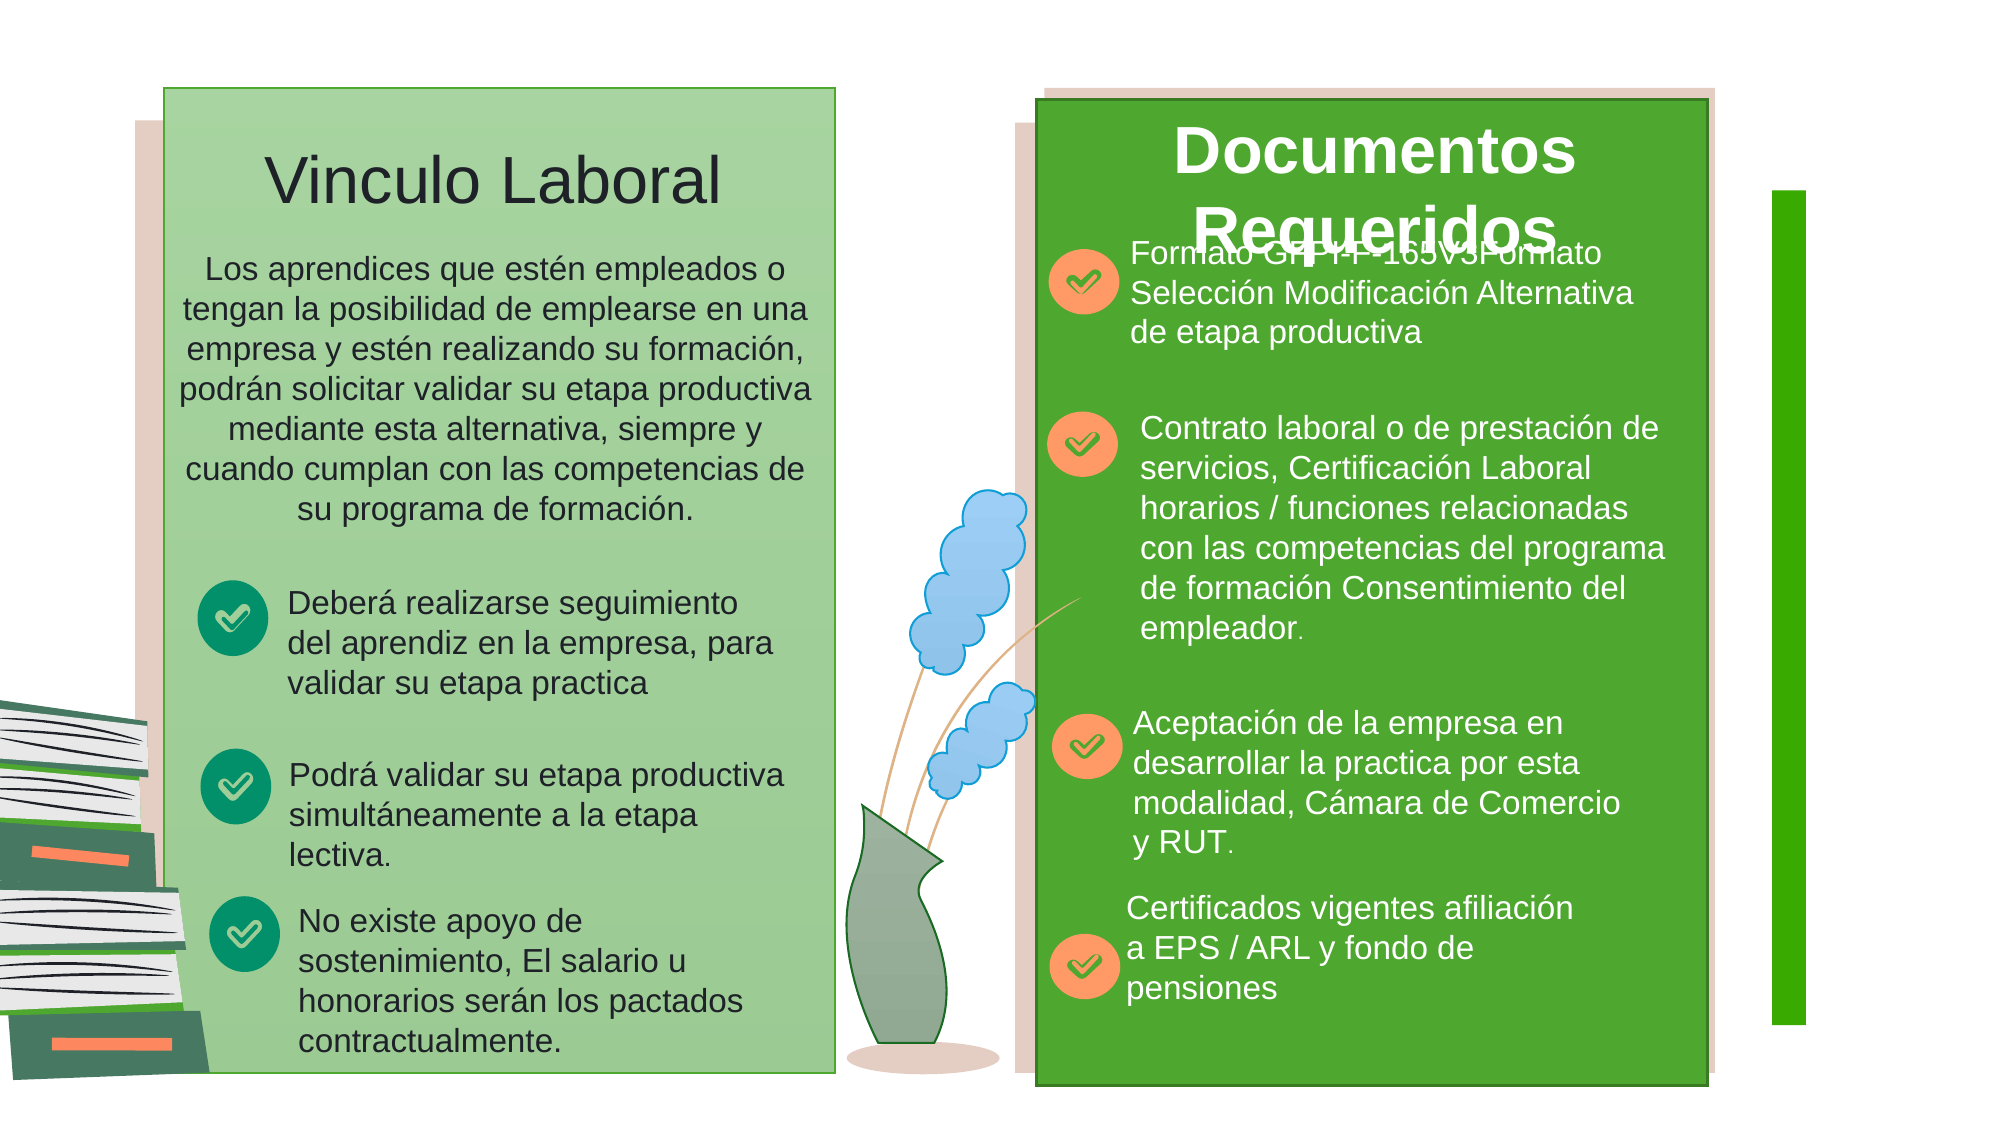

Documentos Requeridos

Vinculo Laboral

Los aprendices que estén empleados o tengan la posibilidad de emplearse en una empresa y estén realizando su formación, podrán solicitar validar su etapa productiva mediante esta alternativa, siempre y cuando cumplan con las competencias de su programa de formación.

Deberá realizarse seguimiento  del aprendiz en la empresa, para validar su etapa practica

Podrá validar su etapa productiva simultáneamente a la etapa lectiva.

No existe apoyo de sostenimiento, El salario u honorarios serán los pactados contractualmente.

Formato GFPI-F-165V3Formato Selección Modificación Alternativa de etapa productiva
Contrato laboral o de prestación de servicios, Certificación Laboral  horarios / funciones relacionadas con las competencias del programa de formación Consentimiento del empleador.

Aceptación de la empresa en desarrollar la practica por esta modalidad, Cámara de Comercio y RUT.

Certificados vigentes afiliación a EPS / ARL y fondo de pensiones